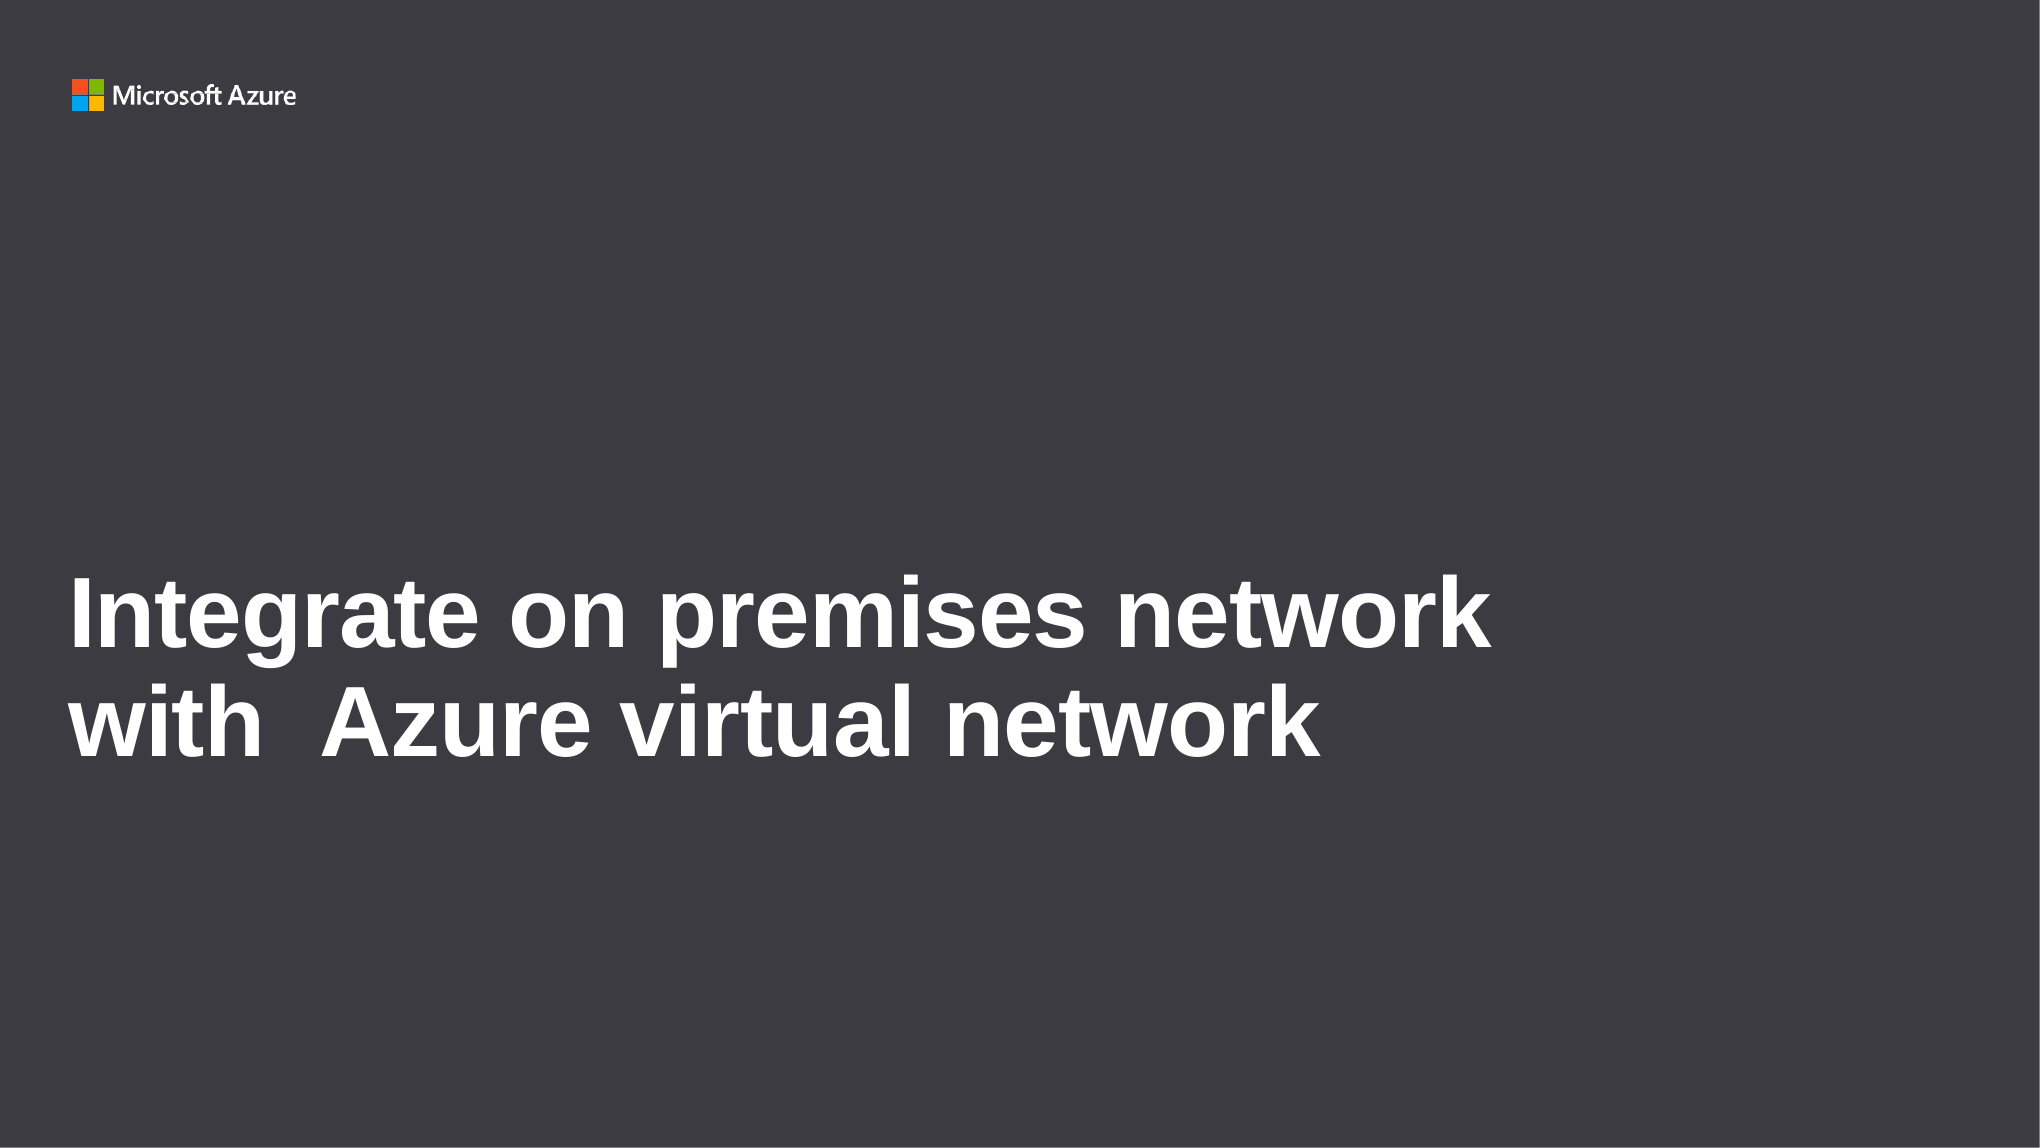

# Integrate on premises network with  Azure virtual network